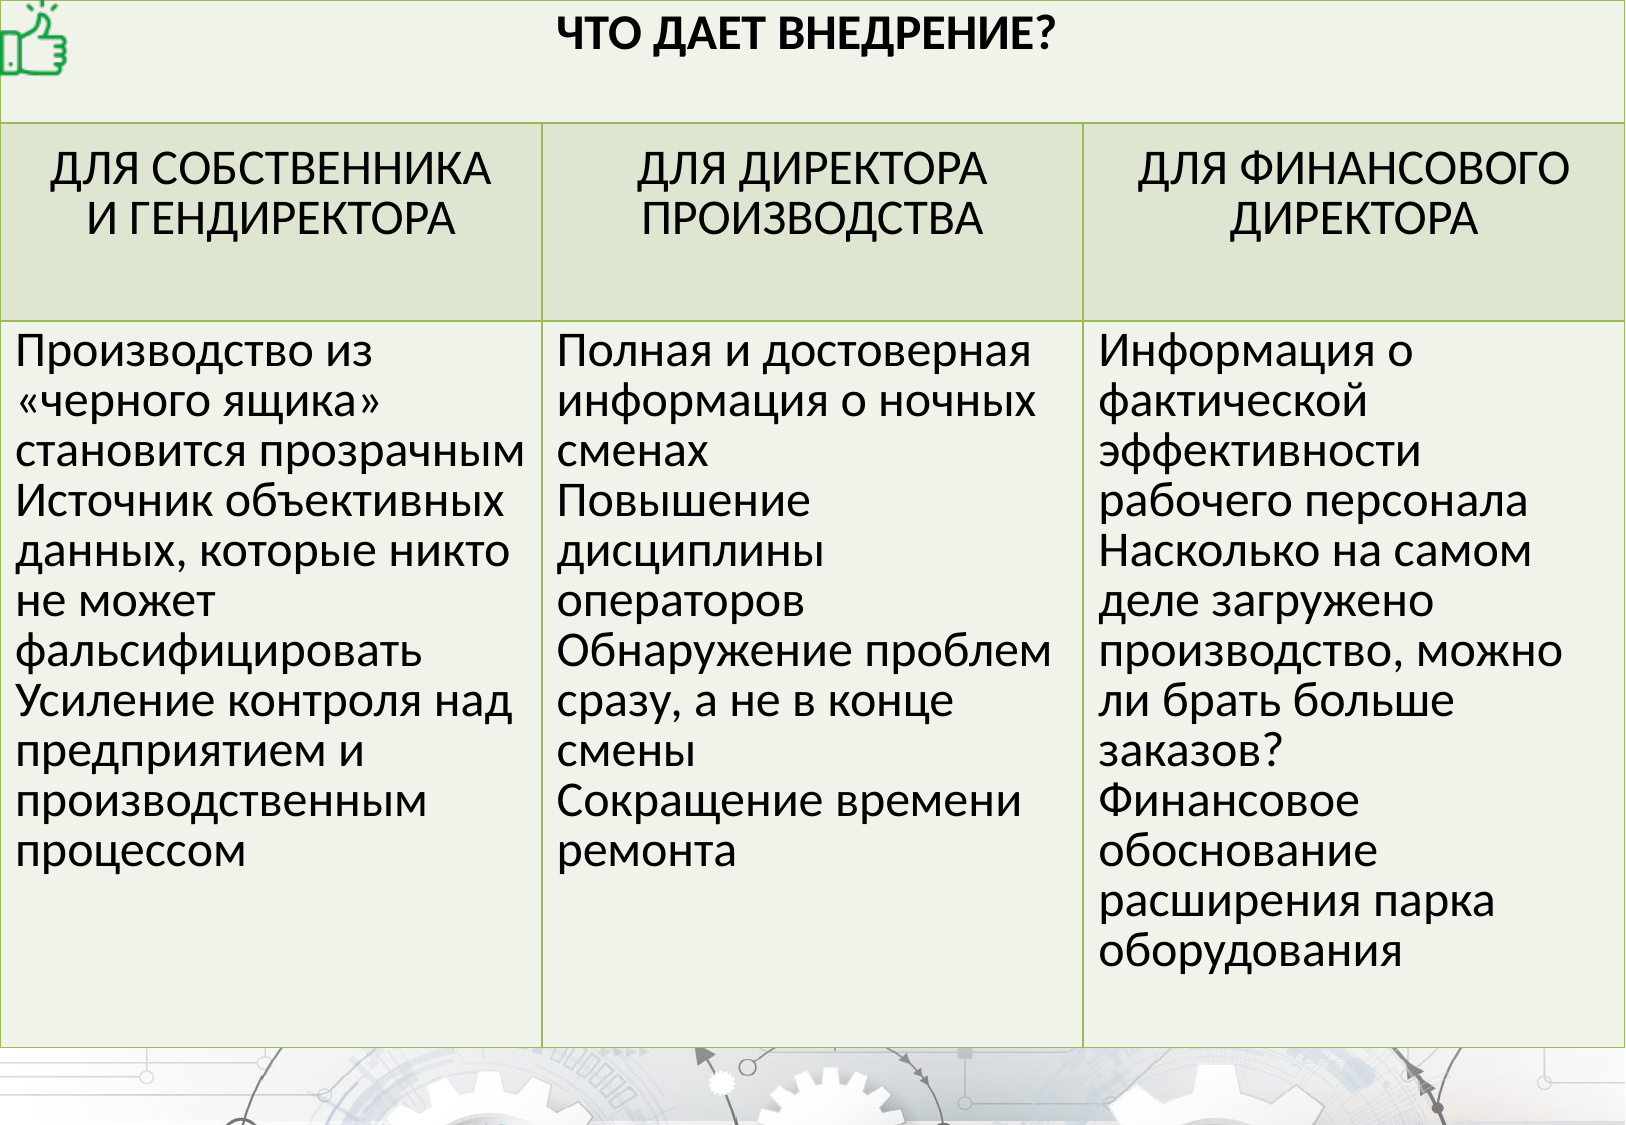

| ЧТО ДАЕТ ВНЕДРЕНИЕ? |  |  |
| --- | --- | --- |
| ДЛЯ СОБСТВЕННИКА И ГЕНДИРЕКТОРА | ДЛЯ ДИРЕКТОРА ПРОИЗВОДСТВА | ДЛЯ ФИНАНСОВОГО ДИРЕКТОРА |
| Производство из «черного ящика» становится прозрачным Источник объективных данных, которые никто не может фальсифицировать Усиление контроля над предприятием и производственным процессом | Полная и достоверная информация о ночных сменах Повышение дисциплины операторов Обнаружение проблем сразу, а не в конце смены Сокращение времени ремонта | Информация о фактической эффективности рабочего персонала Насколько на самом деле загружено производство, можно ли брать больше заказов? Финансовое обоснование расширения парка оборудования |